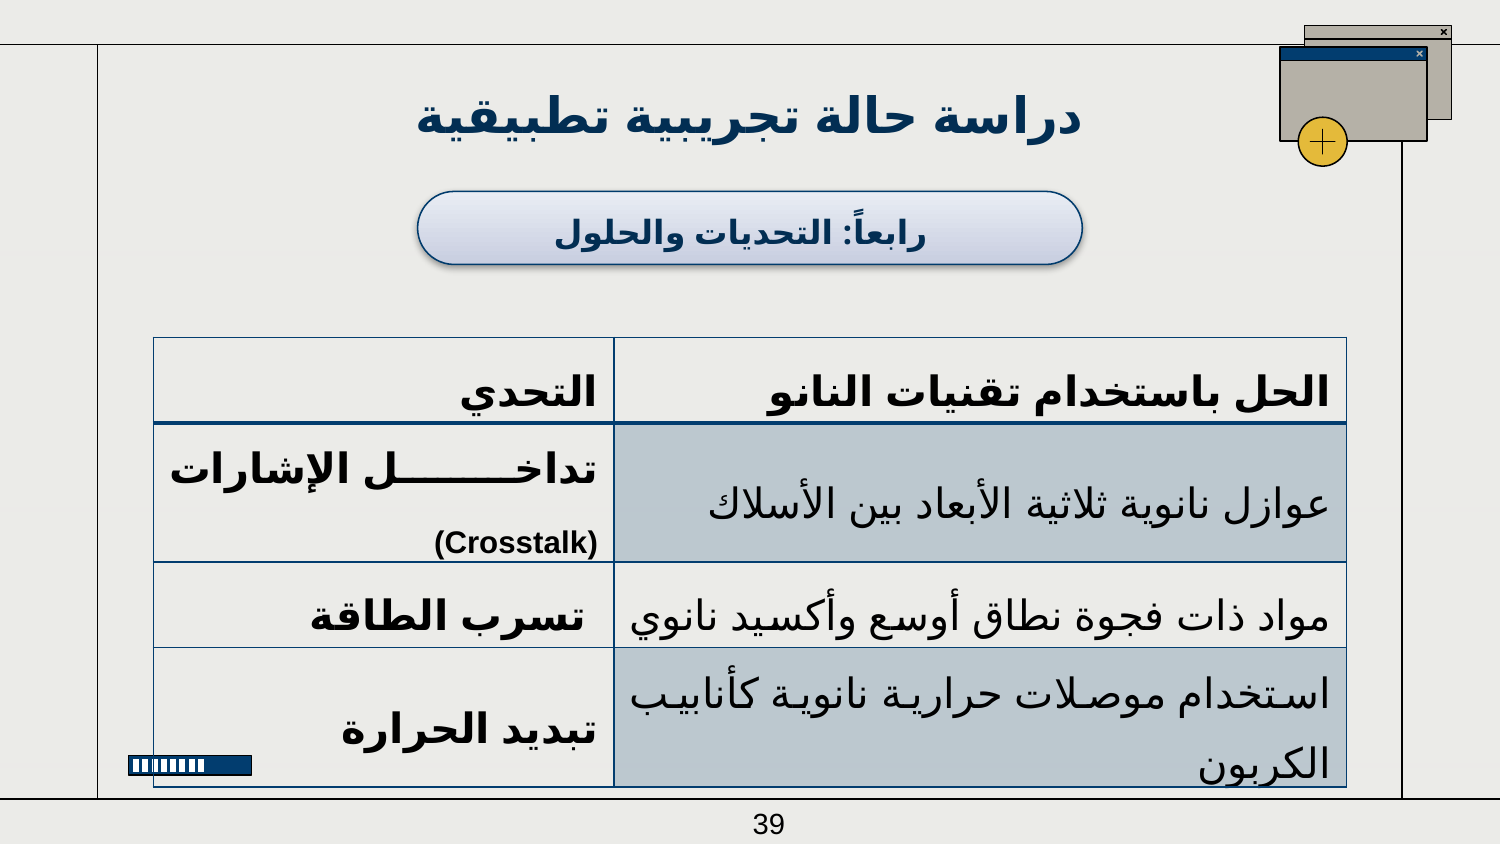

# دراسة حالة تجريبية تطبيقية

رابعاً: التحديات والحلول
| التحدي | الحل باستخدام تقنيات النانو |
| --- | --- |
| تداخل الإشارات (Crosstalk) | عوازل نانوية ثلاثية الأبعاد بين الأسلاك |
| تسرب الطاقة | مواد ذات فجوة نطاق أوسع وأكسيد نانوي |
| تبديد الحرارة | استخدام موصلات حرارية نانوية كأنابيب الكربون |
39